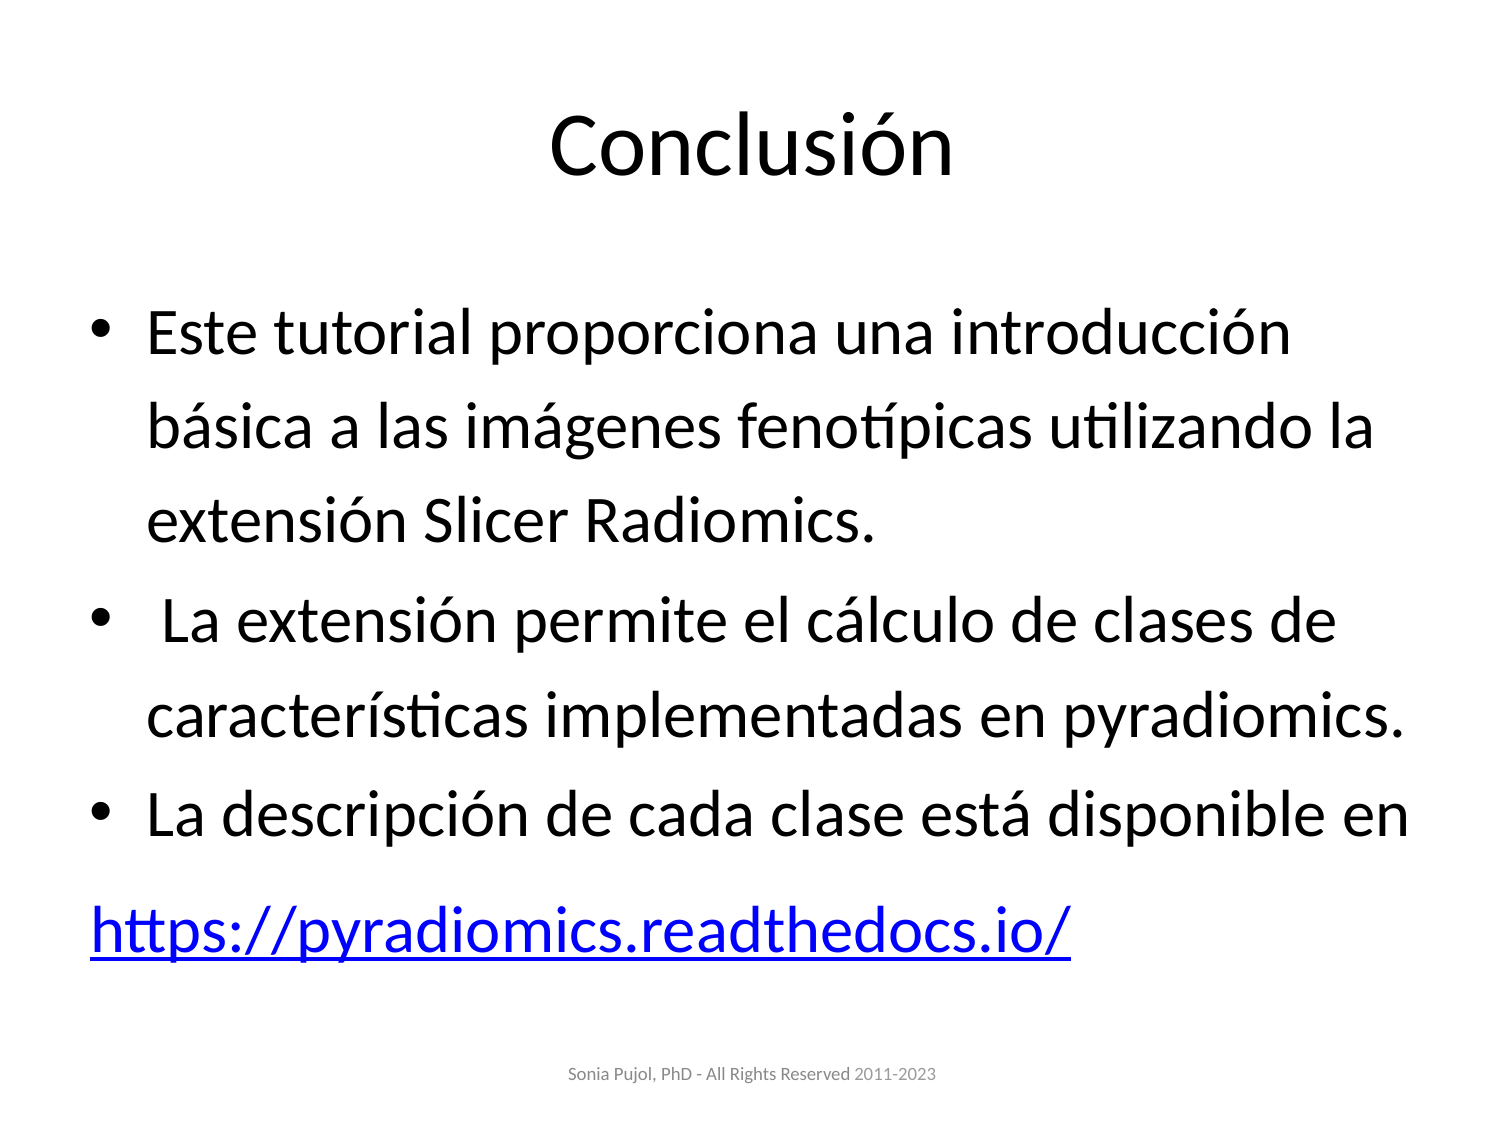

# Conclusión
Este tutorial proporciona una introducción básica a las imágenes fenotípicas utilizando la extensión Slicer Radiomics.
 La extensión permite el cálculo de clases de características implementadas en pyradiomics.
La descripción de cada clase está disponible en
https://pyradiomics.readthedocs.io/
Sonia Pujol, PhD - All Rights Reserved 2011-2023